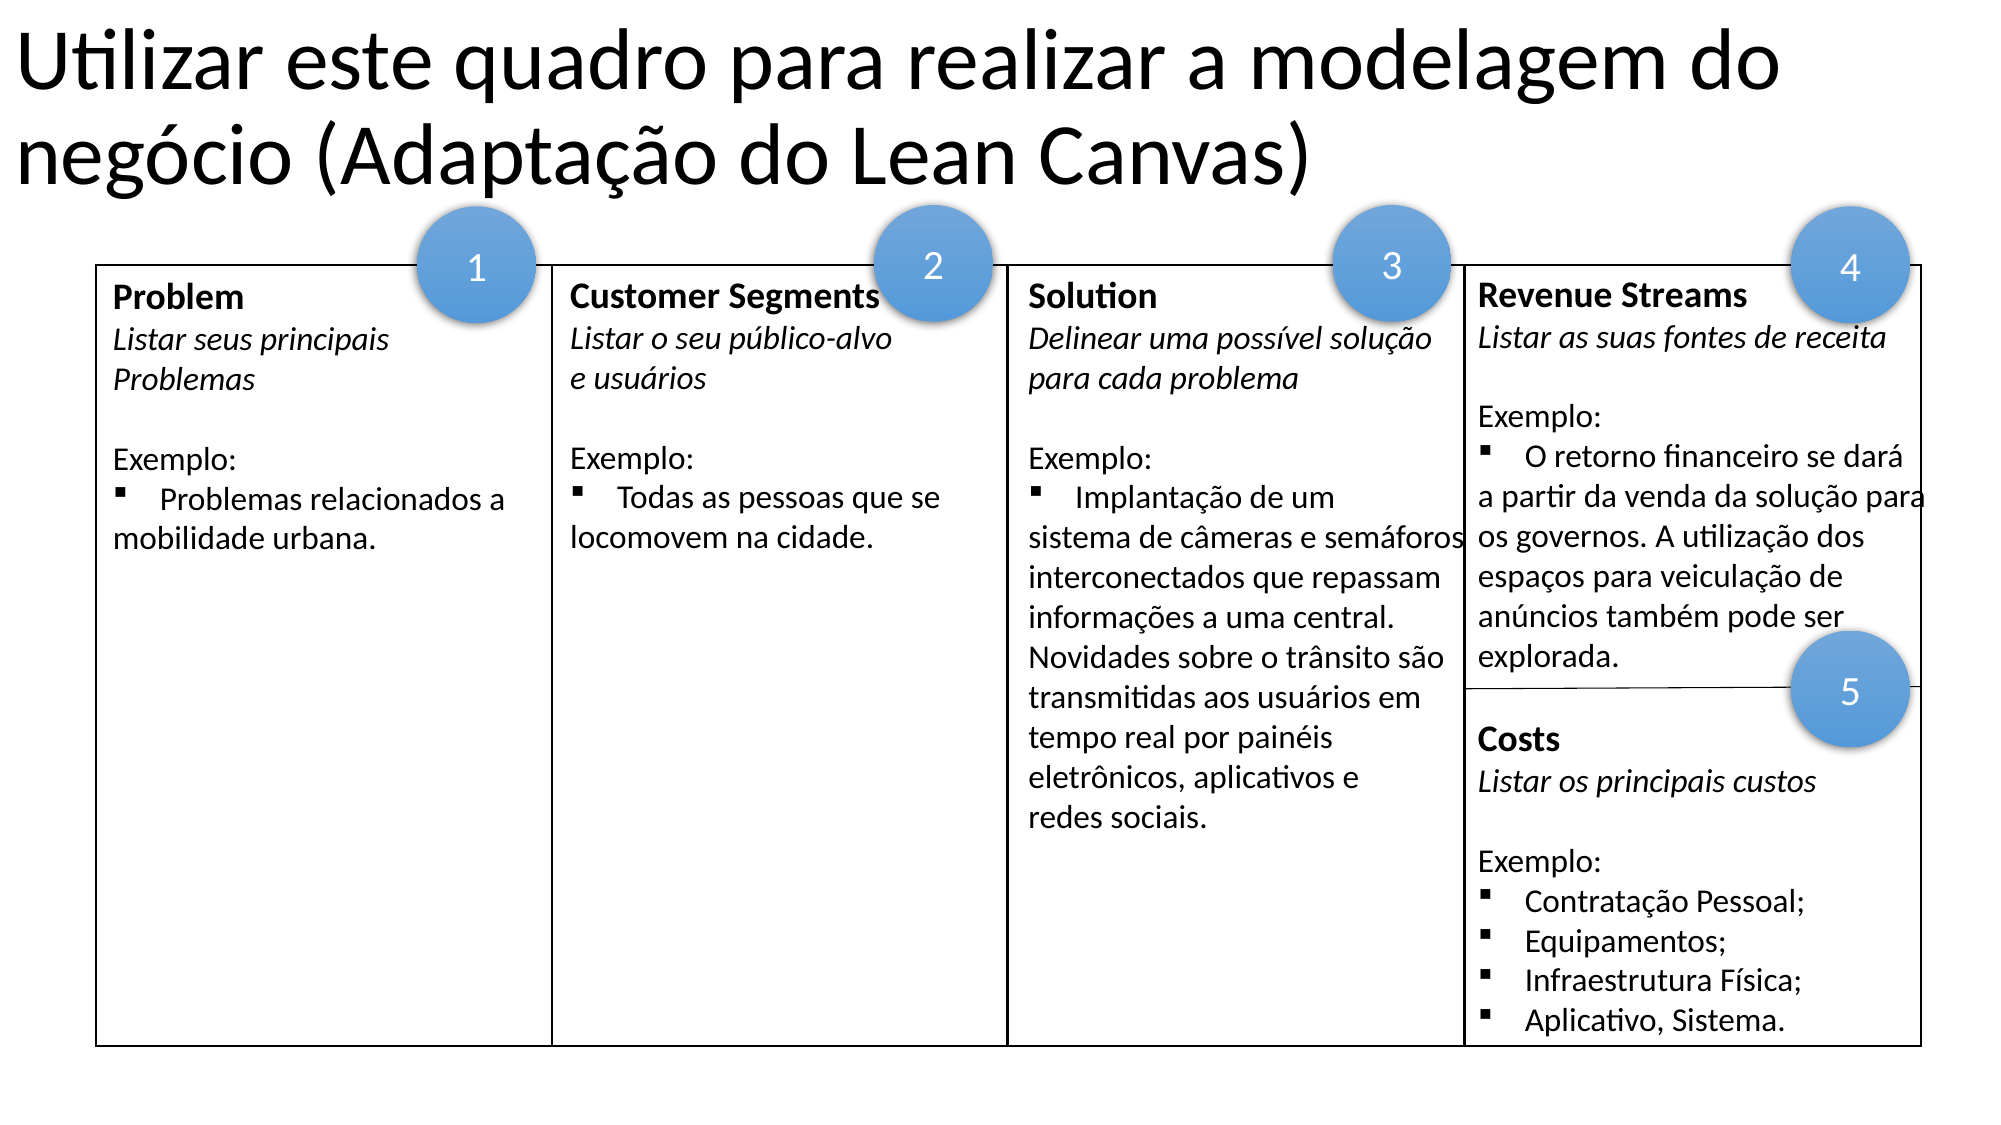

# Utilizar este quadro para realizar a modelagem do negócio (Adaptação do Lean Canvas)
2
3
1
4
Revenue Streams
Listar as suas fontes de receita

Exemplo:
O retorno financeiro se dará
a partir da venda da solução para
os governos. A utilização dos
espaços para veiculação de
anúncios também pode ser
explorada.

Costs
Listar os principais custos

Exemplo:
Contratação Pessoal;
Equipamentos;
Infraestrutura Física;
Aplicativo, Sistema.

Customer Segments
Listar o seu público-alvo
e usuários

Exemplo:
Todas as pessoas que se
locomovem na cidade.
Solution
Delinear uma possível solução
para cada problema

Exemplo:
Implantação de um
sistema de câmeras e semáforos
interconectados que repassam
informações a uma central.
Novidades sobre o trânsito são
transmitidas aos usuários em
tempo real por painéis
eletrônicos, aplicativos e
redes sociais.

Problem
Listar seus principais
Problemas

Exemplo:
Problemas relacionados a
mobilidade urbana.

5